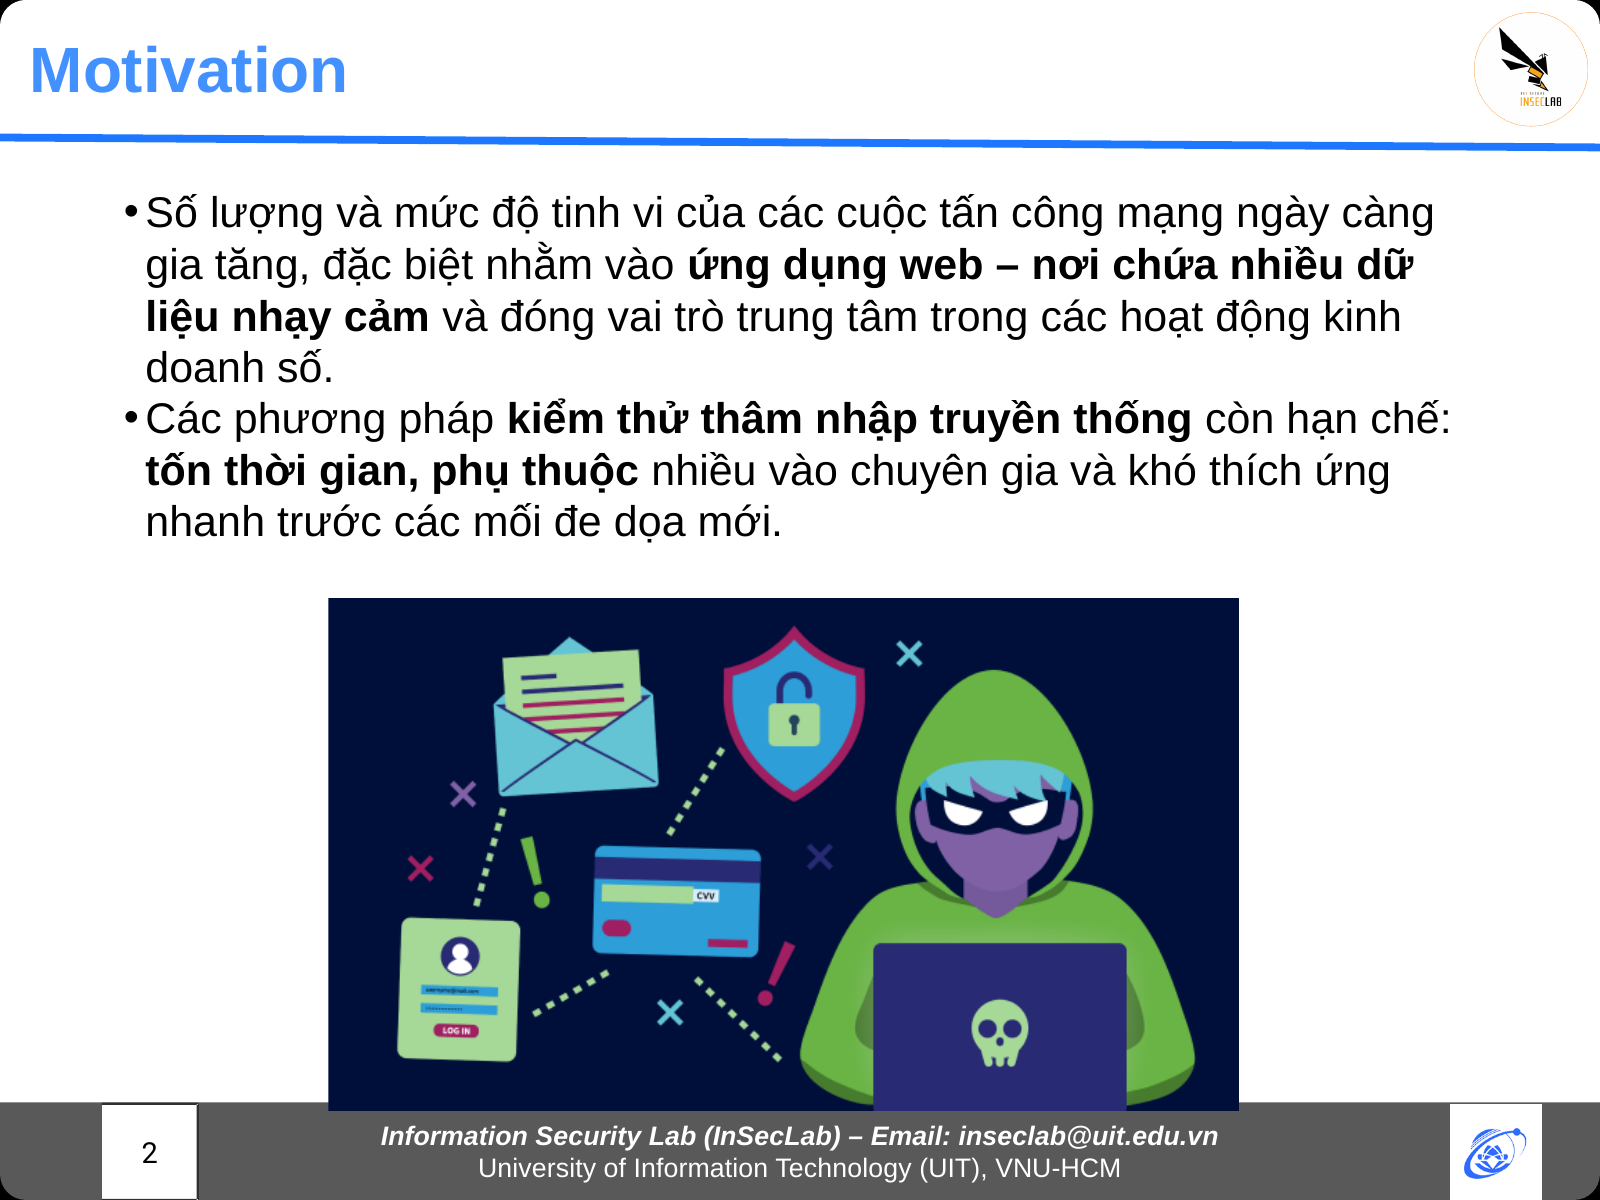

Motivation

Số lượng và mức độ tinh vi của các cuộc tấn công mạng ngày càng gia tăng, đặc biệt nhằm vào ứng dụng web – nơi chứa nhiều dữ liệu nhạy cảm và đóng vai trò trung tâm trong các hoạt động kinh doanh số.
Các phương pháp kiểm thử thâm nhập truyền thống còn hạn chế: tốn thời gian, phụ thuộc nhiều vào chuyên gia và khó thích ứng nhanh trước các mối đe dọa mới.

Information Security Lab (InSecLab) – Email: inseclab@uit.edu.vn
University of Information Technology (UIT), VNU-HCM

2